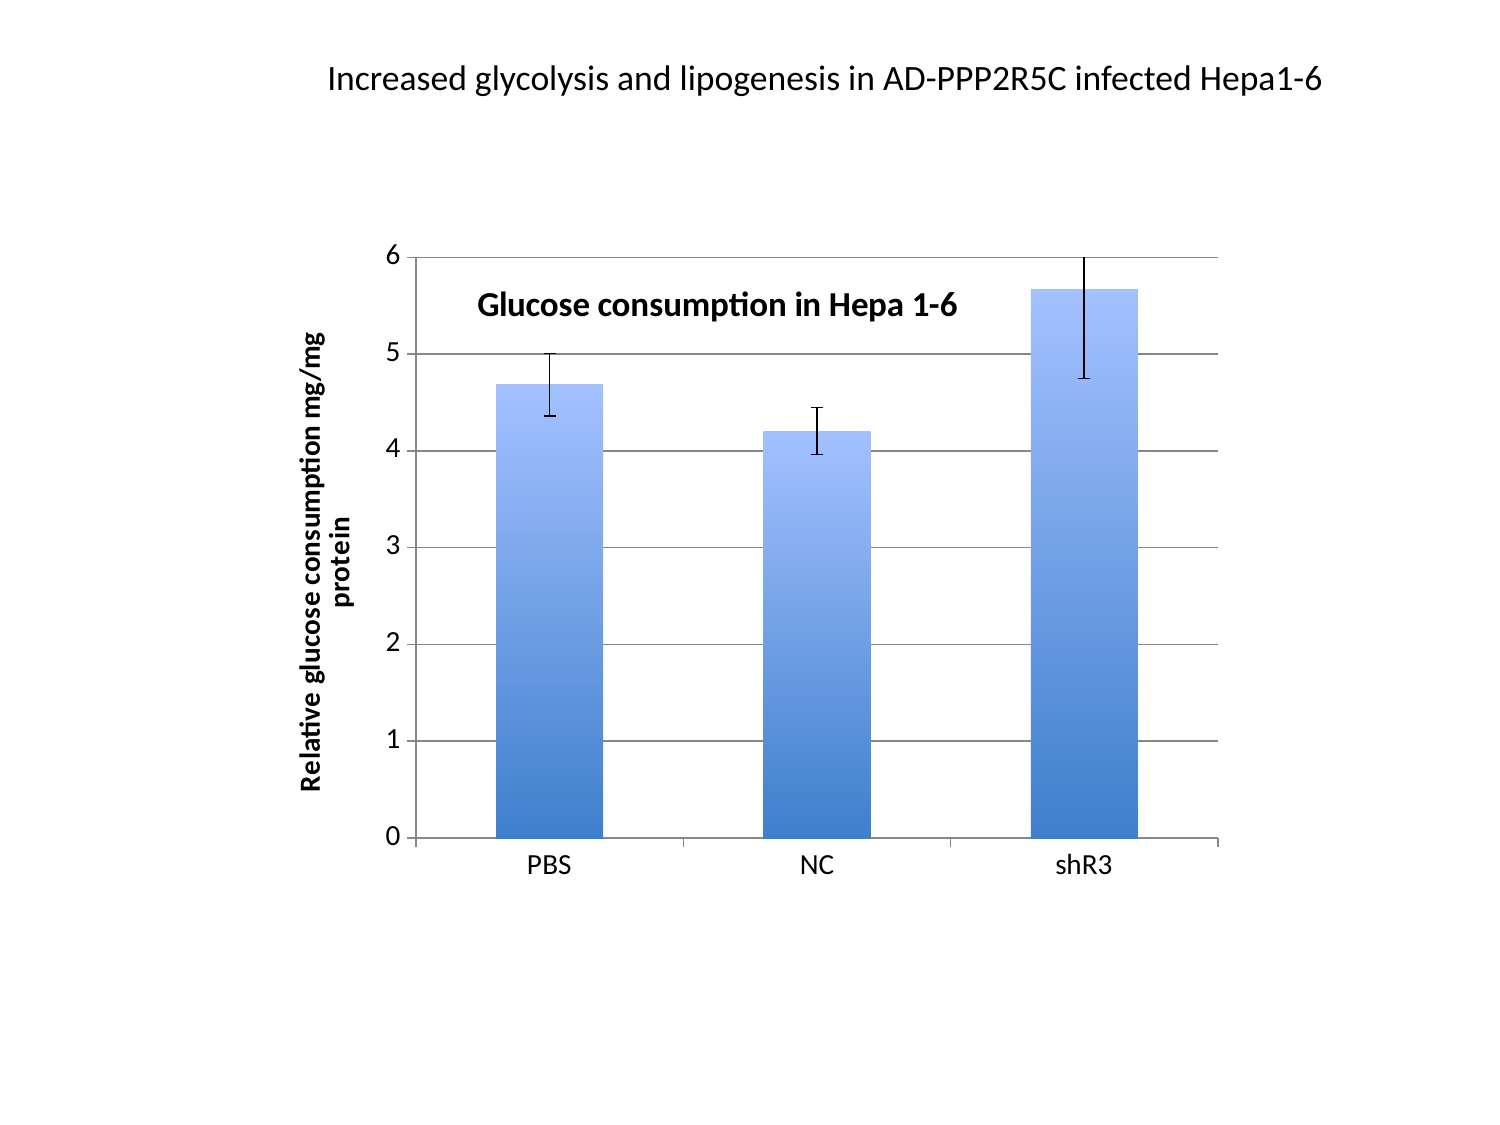

# Increased glycolysis and lipogenesis in AD-PPP2R5C infected Hepa1-6

### Chart

| Category |  |
|---|---|
| PBS | 4.684302521514477 |
| NC | 4.204796921933915 |
| shR3 | 5.667150565430647 |

### Chart: Glucose consumption in Hepa 1-6

| Category |
|---|